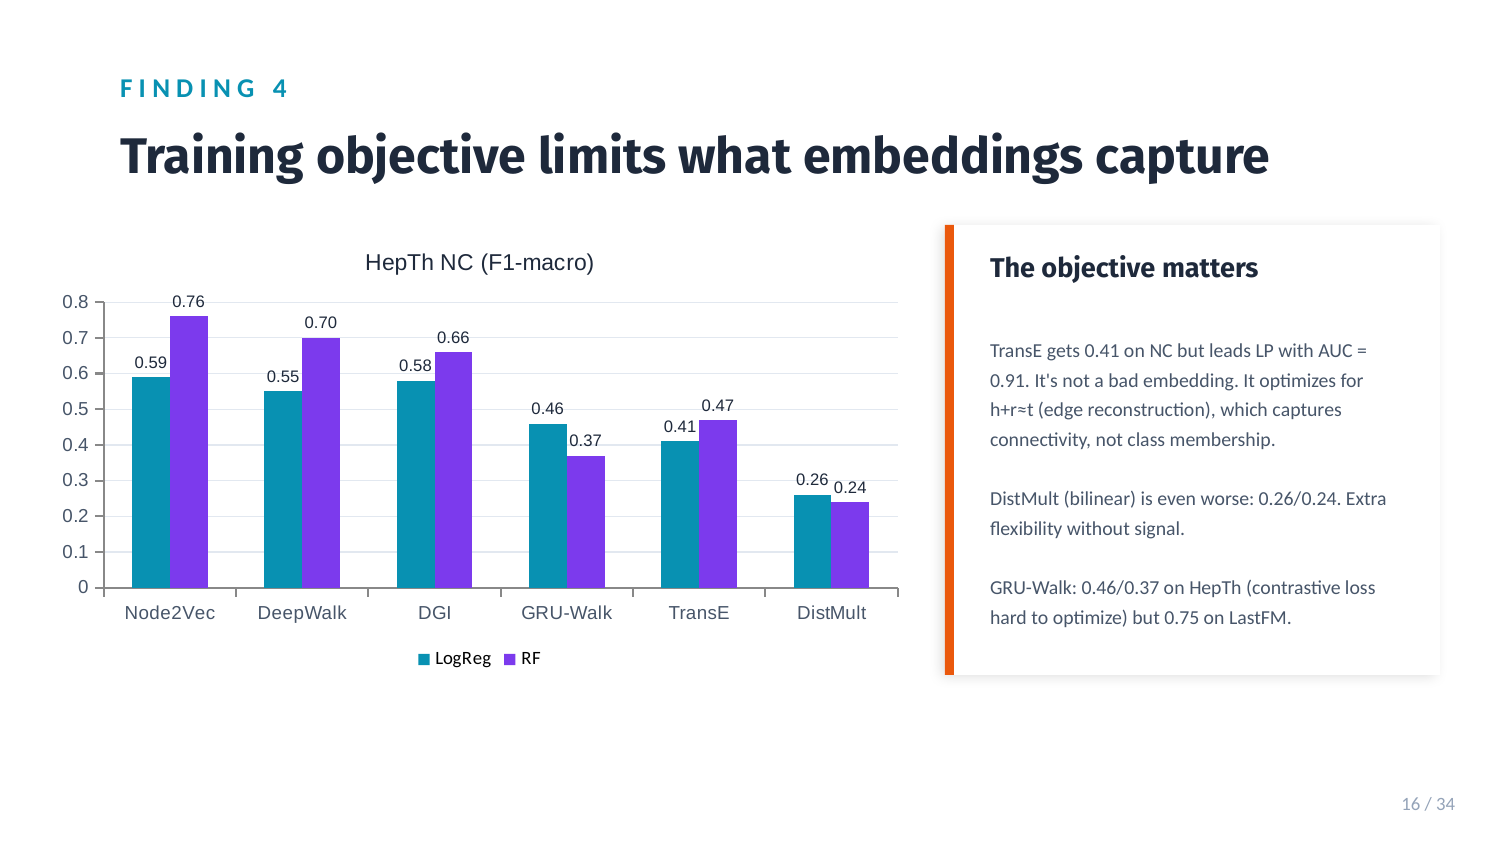

FINDING 4
Training objective limits what embeddings capture

### Chart: HepTh NC (F1-macro)

| Category | LogReg | RF |
|---|---|---|
| Node2Vec | 0.59 | 0.76 |
| DeepWalk | 0.55 | 0.7 |
| DGI | 0.58 | 0.66 |
| GRU-Walk | 0.46 | 0.37 |
| TransE | 0.41 | 0.47 |
| DistMult | 0.26 | 0.24 |

The objective matters
TransE gets 0.41 on NC but leads LP with AUC = 0.91. It's not a bad embedding. It optimizes for h+r≈t (edge reconstruction), which captures connectivity, not class membership.

DistMult (bilinear) is even worse: 0.26/0.24. Extra flexibility without signal.

GRU-Walk: 0.46/0.37 on HepTh (contrastive loss hard to optimize) but 0.75 on LastFM.
16 / 34